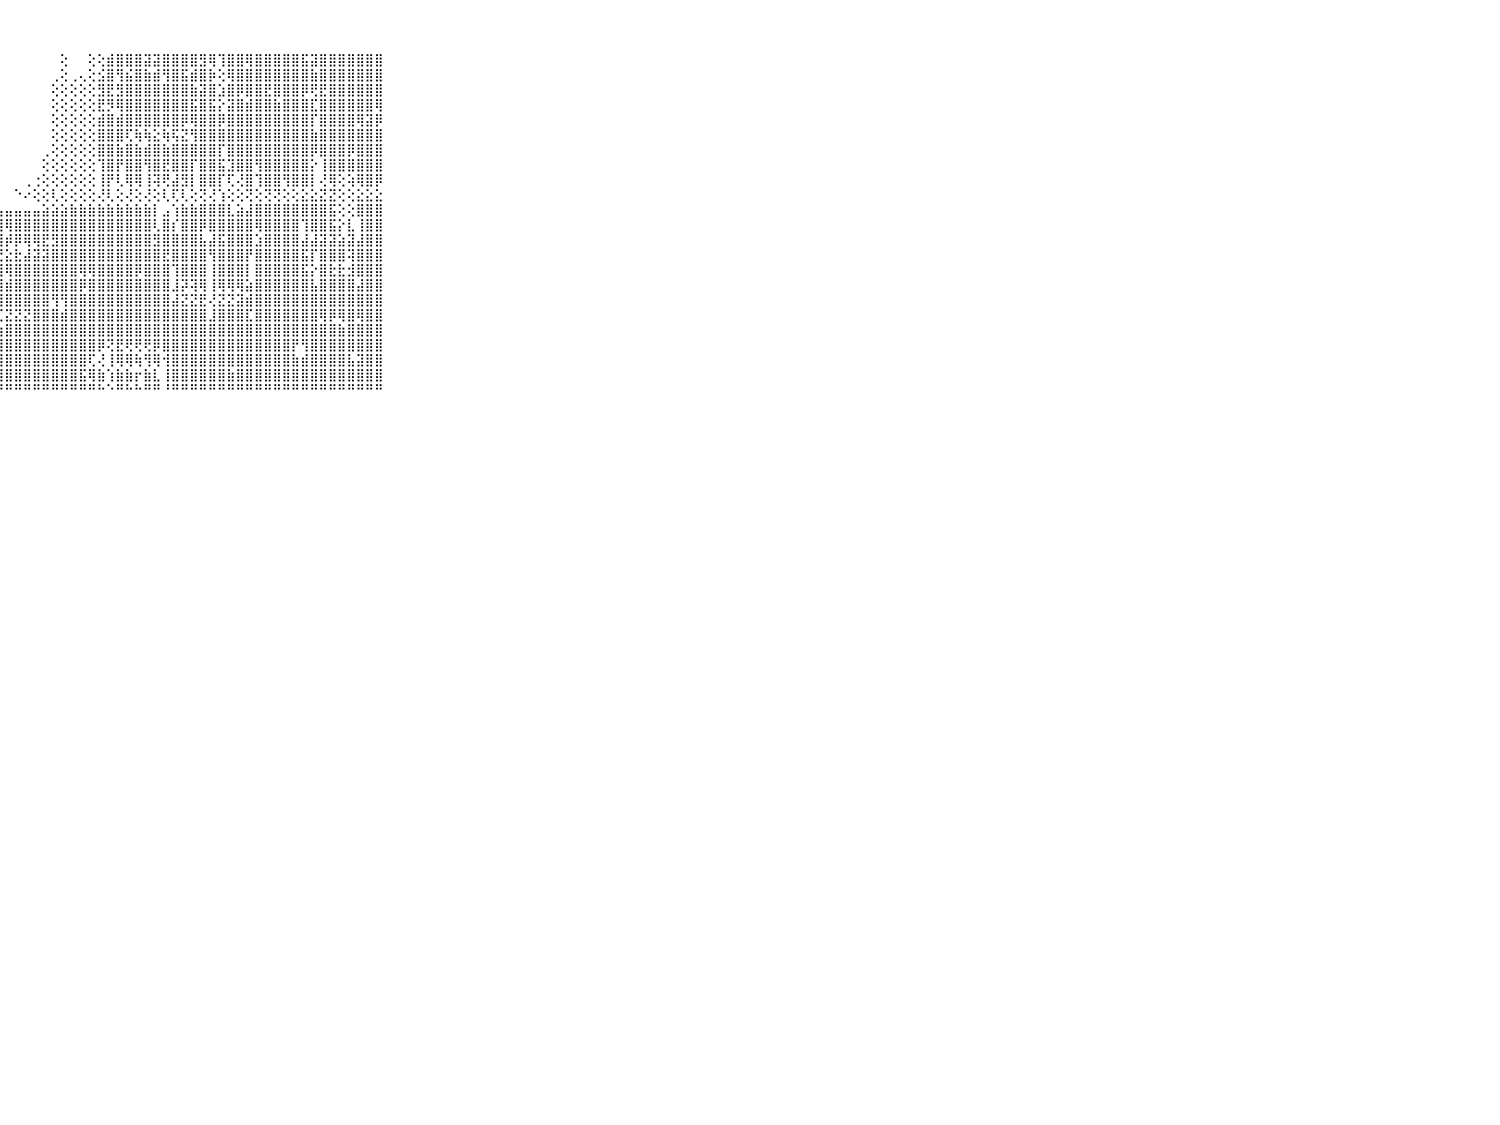

⠀⠀⠀⠀⠀⠀⠀⠀⠀⠀⠀⠀⠀⠀⠀⠀⠀⠀⠀⠀⠀⠀⠀⠀⠀⠀⠀⠀⠀⠀⠀⠀⠀⠀⢕⠀⠀⢕⢕⣾⣿⣿⣿⣽⣽⣿⣿⣿⣿⣻⢿⢹⣿⣿⢿⣿⣿⣿⣿⣿⣯⣽⣿⣿⣿⣿⣿⣿⣿⠀⠀⠀⠀⠀⠀⠀⠀⠀⠀⠀⠀
⠀⠀⠀⠀⠀⠀⠀⠀⠀⠀⠀⠀⠀⠀⠀⠀⠀⠀⠀⠀⠀⠀⠀⠀⠀⠀⠀⠀⠀⠀⠀⠀⠀⢀⢕⢀⢄⢕⣪⣿⢻⣮⣿⣷⣾⢻⣿⣯⣾⣿⡷⢕⢿⣿⣿⣿⣿⣿⣿⣿⣿⣷⣿⣿⣿⣿⣿⣿⣿⠀⠀⠀⠀⠀⠀⠀⠀⠀⠀⠀⠀
⠀⠀⠀⠀⠀⠀⠀⠀⠀⠀⠀⠀⠀⠀⠀⠀⠀⠀⠀⠀⠀⠀⠀⠀⠀⠀⠀⠀⠀⠀⠀⠀⠀⢕⢕⢕⢕⢕⣻⣟⣻⣿⣿⣿⣿⣿⣿⣿⣷⣽⣿⣱⣿⡿⣿⣿⣟⣿⣿⣿⡿⢟⣟⣿⣿⣿⣿⣿⣿⠀⠀⠀⠀⠀⠀⠀⠀⠀⠀⠀⠀
⠀⠀⠀⠀⠀⠀⠀⠀⠀⠀⠀⠀⠀⠀⠀⠀⠀⠀⠀⠀⠀⠀⠀⠀⠀⠀⠀⠀⠀⠀⠀⠀⠀⢕⢕⢕⢕⢕⣟⡻⢿⣿⣿⣿⣿⣿⣿⣿⣯⣿⣯⡕⣽⣿⣾⣿⣿⣷⣿⣿⣿⣏⣿⣿⣿⣿⣿⣿⢿⠀⠀⠀⠀⠀⠀⠀⠀⠀⠀⠀⠀
⠀⠀⠀⠀⠀⠀⠀⠀⠀⠀⠀⠀⠀⠀⠀⠀⠀⠀⠀⠀⠀⠀⠀⠀⠀⠀⠀⠀⠀⠀⠀⠀⠀⢕⢕⢕⢕⢕⣾⣿⣾⣿⣿⣿⣿⣿⣿⡿⢿⣿⣿⡿⣿⣿⣿⣿⣿⣿⣿⣿⣿⡏⣿⣿⣿⣿⢿⣽⡿⠀⠀⠀⠀⠀⠀⠀⠀⠀⠀⠀⠀
⠀⠀⠀⠀⠀⠀⠀⠀⠀⠀⠀⠀⢑⠀⠀⠀⠀⠀⠀⠀⠀⠀⠀⠀⠀⠀⠀⠀⠀⠀⠀⠀⠀⢕⢕⢕⢕⢕⣿⣿⣿⢏⢷⢷⣕⢷⢯⣝⢻⣿⣿⣿⣿⣿⣿⣿⣿⣿⣿⣿⣿⣷⣿⣿⣿⣿⣿⣿⣿⠀⠀⠀⠀⠀⠀⠀⠀⠀⠀⠀⠀
⠀⠀⠀⠀⠀⠀⠀⠀⠀⠀⠀⠀⢕⢔⢔⠀⠀⠀⠀⠀⠀⠀⠀⠀⠀⠀⠀⠀⠀⠀⠀⠀⢀⢕⢕⢕⢕⢕⣿⣿⣷⣿⣷⣾⣿⣷⣿⣿⣿⣿⣿⡏⣿⣿⣿⣿⣿⣿⣿⣿⣿⡿⣿⣿⣿⡿⣿⣿⣿⠀⠀⠀⠀⠀⠀⠀⠀⠀⠀⠀⠀
⠀⠀⠀⠀⠀⠀⠀⠀⠀⠀⠀⢄⢕⢕⢕⠀⠀⠀⠀⠀⠀⠀⠀⠀⠀⠀⠀⠀⠀⠀⠀⠀⢕⢕⢕⢕⢕⢕⢹⣿⡟⣿⣿⢻⣿⣟⣿⣿⡏⣿⣿⣯⣹⣿⣿⢻⣿⣿⣿⣿⣿⡕⢸⣿⣿⣿⣿⣿⣿⠀⠀⠀⠀⠀⠀⠀⠀⠀⠀⠀⠀
⠀⠀⠀⠀⠀⠀⠀⠀⠀⠀⠀⢕⢕⢕⢕⢕⠀⠀⢄⠀⠀⠀⠀⠀⠀⠀⠀⠀⠀⠀⢀⢐⢕⢕⢕⢕⢕⢕⢸⡟⢇⢿⢿⢸⢽⢟⣼⣻⡇⣿⣿⡏⢏⢜⣿⢹⣿⣿⢻⣿⣿⡇⢜⢿⢕⢵⢿⣿⡿⠀⠀⠀⠀⠀⠀⠀⠀⠀⠀⠀⠀
⠀⠀⠀⠀⠀⠀⠀⠀⠀⠀⠀⢕⢕⢕⢕⢕⢅⠅⠁⠀⠀⠄⠄⠀⠀⠀⠀⠀⠀⠑⠔⢕⢕⢇⢕⢕⢕⢕⢜⢇⢕⢜⢕⢜⢕⢇⢏⢇⢕⢝⢜⢱⢕⢕⢝⢕⢝⢝⢕⢕⣕⣕⣝⣝⢕⢕⣕⣕⣕⠀⠀⠀⠀⠀⠀⠀⠀⠀⠀⠀⠀
⠀⠀⠀⠀⠀⠀⠀⠀⠀⠀⠀⣑⣕⣕⣕⣕⣕⣅⣡⣕⡀⣠⡕⣄⣄⣄⣠⣤⣤⣤⣤⣤⣵⣵⣵⣷⣷⣷⣷⣷⣷⣷⣷⣷⡇⣠⢱⣷⣷⣿⣿⣿⣇⣵⣼⣿⣿⣿⣿⣿⣿⣿⣿⣯⢕⢕⣿⣿⣿⠀⠀⠀⠀⠀⠀⠀⠀⠀⠀⠀⠀
⠀⠀⠀⠀⠀⠀⠀⠀⠀⠀⠀⣿⣿⣿⣿⣿⣿⣿⣿⣿⢕⢜⣿⣿⣿⣿⣿⣿⢿⣿⣿⣿⣿⣿⣿⣿⣿⣿⣿⣿⣿⣿⣿⣿⢇⣿⡎⣿⣿⡿⣿⣿⣿⣿⣿⢿⣿⣿⣿⣿⢹⣿⣿⣯⡕⣇⢸⣿⣿⠀⠀⠀⠀⠀⠀⠀⠀⠀⠀⠀⠀
⠀⠀⠀⠀⠀⠀⠀⠀⠀⠀⠀⣿⣿⣿⣿⣿⣿⣿⣿⣿⢇⢱⣼⣿⣿⣿⣿⣿⡾⡿⢿⢿⣟⣻⣿⣿⣿⣿⣿⣿⣿⣿⣿⣿⣻⣿⣿⣿⣿⣧⣼⣯⣿⣿⣿⣱⣿⣿⣿⣿⣼⣼⣽⣽⣵⣽⣼⣿⣿⠀⠀⠀⠀⠀⠀⠀⠀⠀⠀⠀⠀
⠀⠀⠀⠀⠀⠀⠀⠀⠀⠀⠀⣿⣿⣿⣿⡿⢿⢿⢿⣏⣻⣿⣕⢜⢕⢕⢝⢝⣕⣗⣼⣽⣽⣿⣿⣿⣿⣿⣿⣿⣿⣿⣿⣿⣿⣟⣿⣿⣿⣿⢻⣿⣿⣿⡟⣿⣿⣿⣿⣿⣯⡏⣿⣿⣿⢽⣿⣿⣿⠀⠀⠀⠀⠀⠀⠀⠀⠀⠀⠀⠀
⠀⠀⠀⠀⠀⠀⠀⠀⠀⠀⠀⣻⣯⡽⢕⣷⣷⣼⣼⣿⣯⣿⣿⣿⣿⣿⣿⣿⢿⣿⣿⣿⣿⣿⣿⣿⢿⢿⣿⣿⣿⣿⡿⣿⣿⣿⢹⣿⣿⣿⢸⣿⣿⣿⡇⣿⣿⣿⣿⣿⣯⡕⣿⣗⣗⣺⣿⣿⣿⠀⠀⠀⠀⠀⠀⠀⠀⠀⠀⠀⠀
⠀⠀⠀⠀⠀⠀⠀⠀⠀⠀⠀⣿⣿⣿⣿⣿⣿⣿⣿⣿⣿⣿⣿⣿⣿⣿⣿⣿⣾⣿⣿⣿⣿⣿⣿⣿⡿⣿⣿⣿⣿⣿⣿⣿⣿⣿⣸⡽⢽⢿⢸⢿⢿⢿⣵⣿⣿⣿⣿⣿⣿⣧⣿⣿⣿⣿⣼⣿⣿⠀⠀⠀⠀⠀⠀⠀⠀⠀⠀⠀⠀
⠀⠀⠀⠀⠀⠀⠀⠀⠀⠀⠀⣿⣿⣿⣿⣿⣿⣿⣿⣿⣿⣿⣿⣿⣿⣿⣿⣿⣿⣿⣿⣿⣿⢻⢻⣿⣿⣿⣿⣿⣿⣿⣿⣿⣿⣿⣼⣝⣝⣟⢜⣝⣝⣽⣾⣿⣿⣿⣿⣿⣿⣿⣿⣿⣿⣿⣿⣿⣿⠀⠀⠀⠀⠀⠀⠀⠀⠀⠀⠀⠀
⠀⠀⠀⠀⠀⠀⠀⠀⠀⠀⠀⢏⢝⢕⢕⢗⣾⣿⣿⣿⣿⣿⣿⣿⣿⢟⢟⢏⣝⣝⣝⣿⣿⣿⣾⣿⣿⣿⣿⣿⣿⣿⣿⣿⣿⣿⣿⣿⣿⣿⣸⣿⣿⣿⣏⣿⣿⣿⣿⣿⣿⣿⢿⡿⢿⣿⢿⣿⣿⠀⠀⠀⠀⠀⠀⠀⠀⠀⠀⠀⠀
⠀⠀⠀⠀⠀⠀⠀⠀⠀⠀⠀⣇⣾⣯⣽⢧⣿⣿⣿⡟⣿⣟⣯⣕⣇⣵⣱⣵⣿⣿⣿⣿⣿⣿⣿⣿⣿⣿⣿⣿⣿⣿⣿⣿⣿⣿⣿⣿⣿⣿⣿⣿⣿⣿⣿⣿⣿⣿⣿⣿⣿⣿⣿⣿⣷⣿⣿⣿⣿⠀⠀⠀⠀⠀⠀⠀⠀⠀⠀⠀⠀
⠀⠀⠀⠀⠀⠀⠀⠀⠀⠀⠀⢽⢿⢏⢝⢕⢹⣽⢕⣵⣿⣿⣿⣿⣿⣿⣿⣿⣿⣿⣿⣿⣿⣿⣿⣿⣿⣿⡿⢝⣟⢟⢟⢟⡿⣿⣿⣿⣿⣿⣿⣿⣿⣿⣿⣿⣿⣿⣿⡟⢻⣿⣿⣿⣿⣿⣿⣿⣿⠀⠀⠀⠀⠀⠀⠀⠀⠀⠀⠀⠀
⠀⠀⠀⠀⠀⠀⠀⠀⠀⠀⠀⢕⢕⢵⢱⣕⣾⣿⣿⣿⣿⣿⣿⣿⣿⣿⣿⣿⣿⣿⣿⣿⣿⣿⣿⣿⣿⢏⢜⢸⢿⢿⢷⢻⢿⢺⣿⣿⣿⣿⣿⣿⣿⣿⣿⣿⣿⣿⣿⣷⣾⣿⣿⣿⣿⣧⣽⣿⣿⠀⠀⠀⠀⠀⠀⠀⠀⠀⠀⠀⠀
⠀⠀⠀⠀⠀⠀⠀⠀⠀⠀⠀⣿⣿⣿⣿⣿⣿⣿⣿⣿⣿⣿⣿⣿⣿⣿⣿⣿⣿⣿⣿⣿⣿⣿⣿⣿⣯⢿⣷⢱⣷⣷⡖⣷⣇⢸⣿⣿⣿⣿⣿⣿⣷⣿⣿⣿⣿⣿⣿⣿⣿⣿⣿⣿⣿⣿⣿⣿⣿⠀⠀⠀⠀⠀⠀⠀⠀⠀⠀⠀⠀
⠀⠀⠀⠀⠀⠀⠀⠀⠀⠀⠀⠛⠛⠛⠛⠛⠛⠛⠛⠛⠛⠛⠛⠛⠛⠛⠛⠛⠛⠛⠛⠛⠛⠛⠛⠛⠛⠛⠓⠑⠛⠓⠓⠛⠛⠘⠛⠛⠛⠛⠛⠛⠛⠛⠛⠛⠛⠛⠛⠛⠛⠛⠛⠛⠛⠛⠛⠛⠛⠀⠀⠀⠀⠀⠀⠀⠀⠀⠀⠀⠀